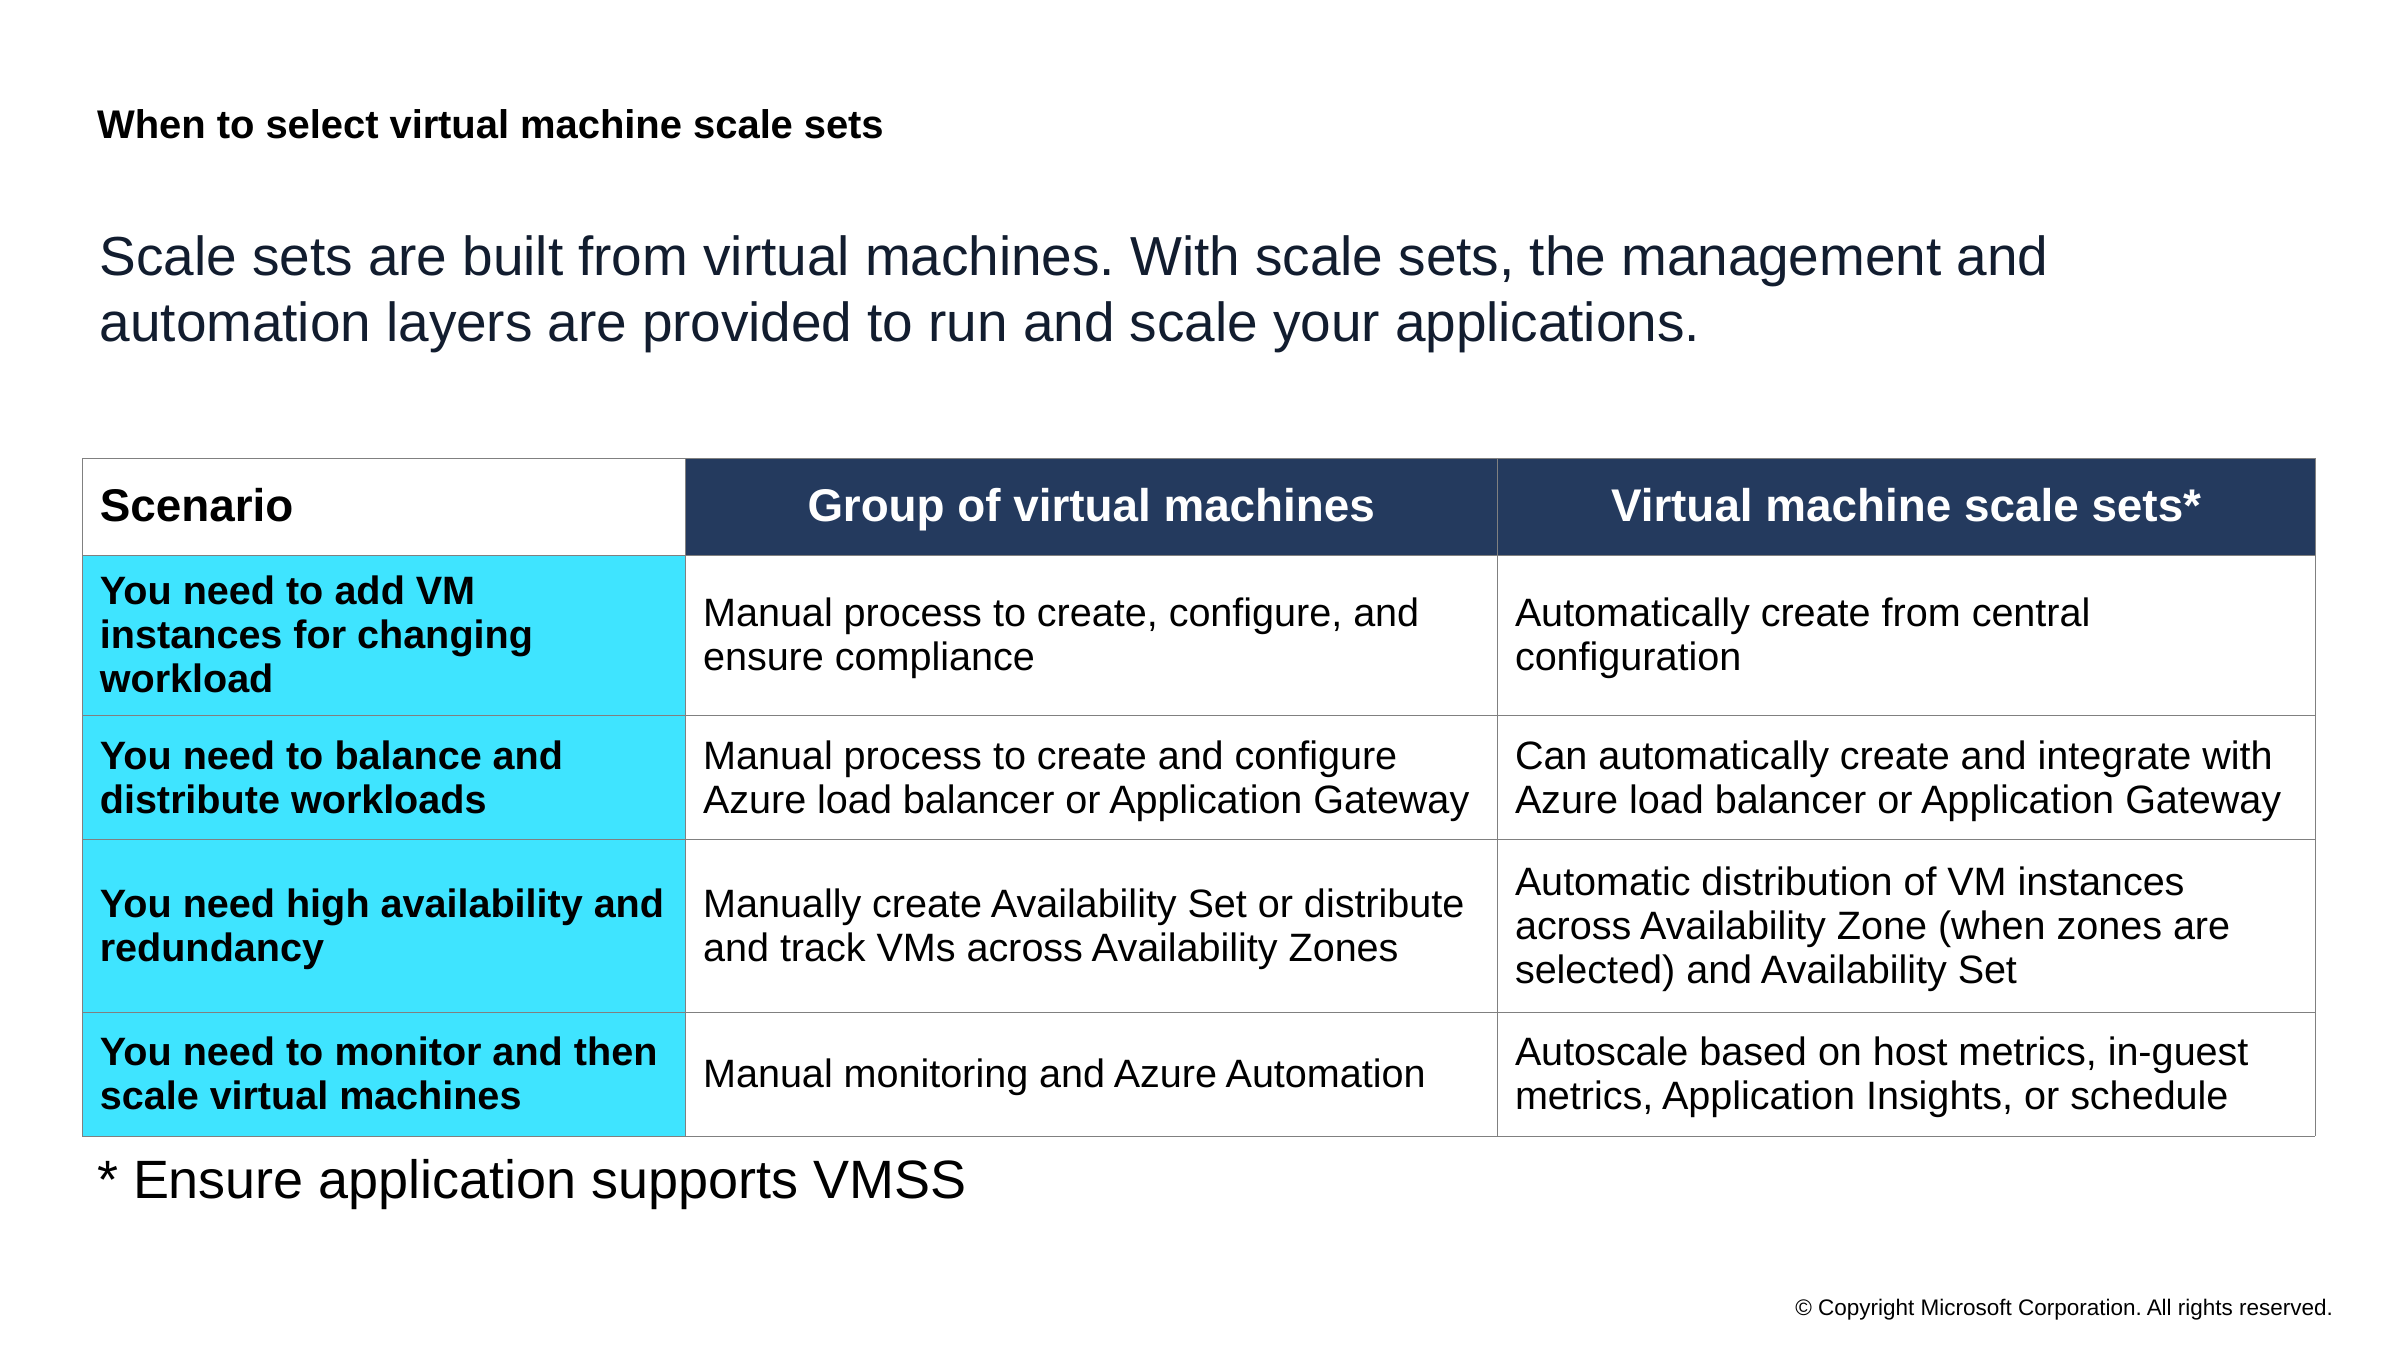

# When to select virtual machine scale sets
Scale sets are built from virtual machines. With scale sets, the management and automation layers are provided to run and scale your applications.
| Scenario | Group of virtual machines | Virtual machine scale sets\* |
| --- | --- | --- |
| You need to add VM instances for changing workload | Manual process to create, configure, and ensure compliance | Automatically create from central configuration |
| You need to balance and distribute workloads | Manual process to create and configure Azure load balancer or Application Gateway | Can automatically create and integrate with Azure load balancer or Application Gateway |
| You need high availability and redundancy | Manually create Availability Set or distribute and track VMs across Availability Zones | Automatic distribution of VM instances across Availability Zone (when zones are selected) and Availability Set |
| You need to monitor and then scale virtual machines | Manual monitoring and Azure Automation | Autoscale based on host metrics, in-guest metrics, Application Insights, or schedule |
* Ensure application supports VMSS